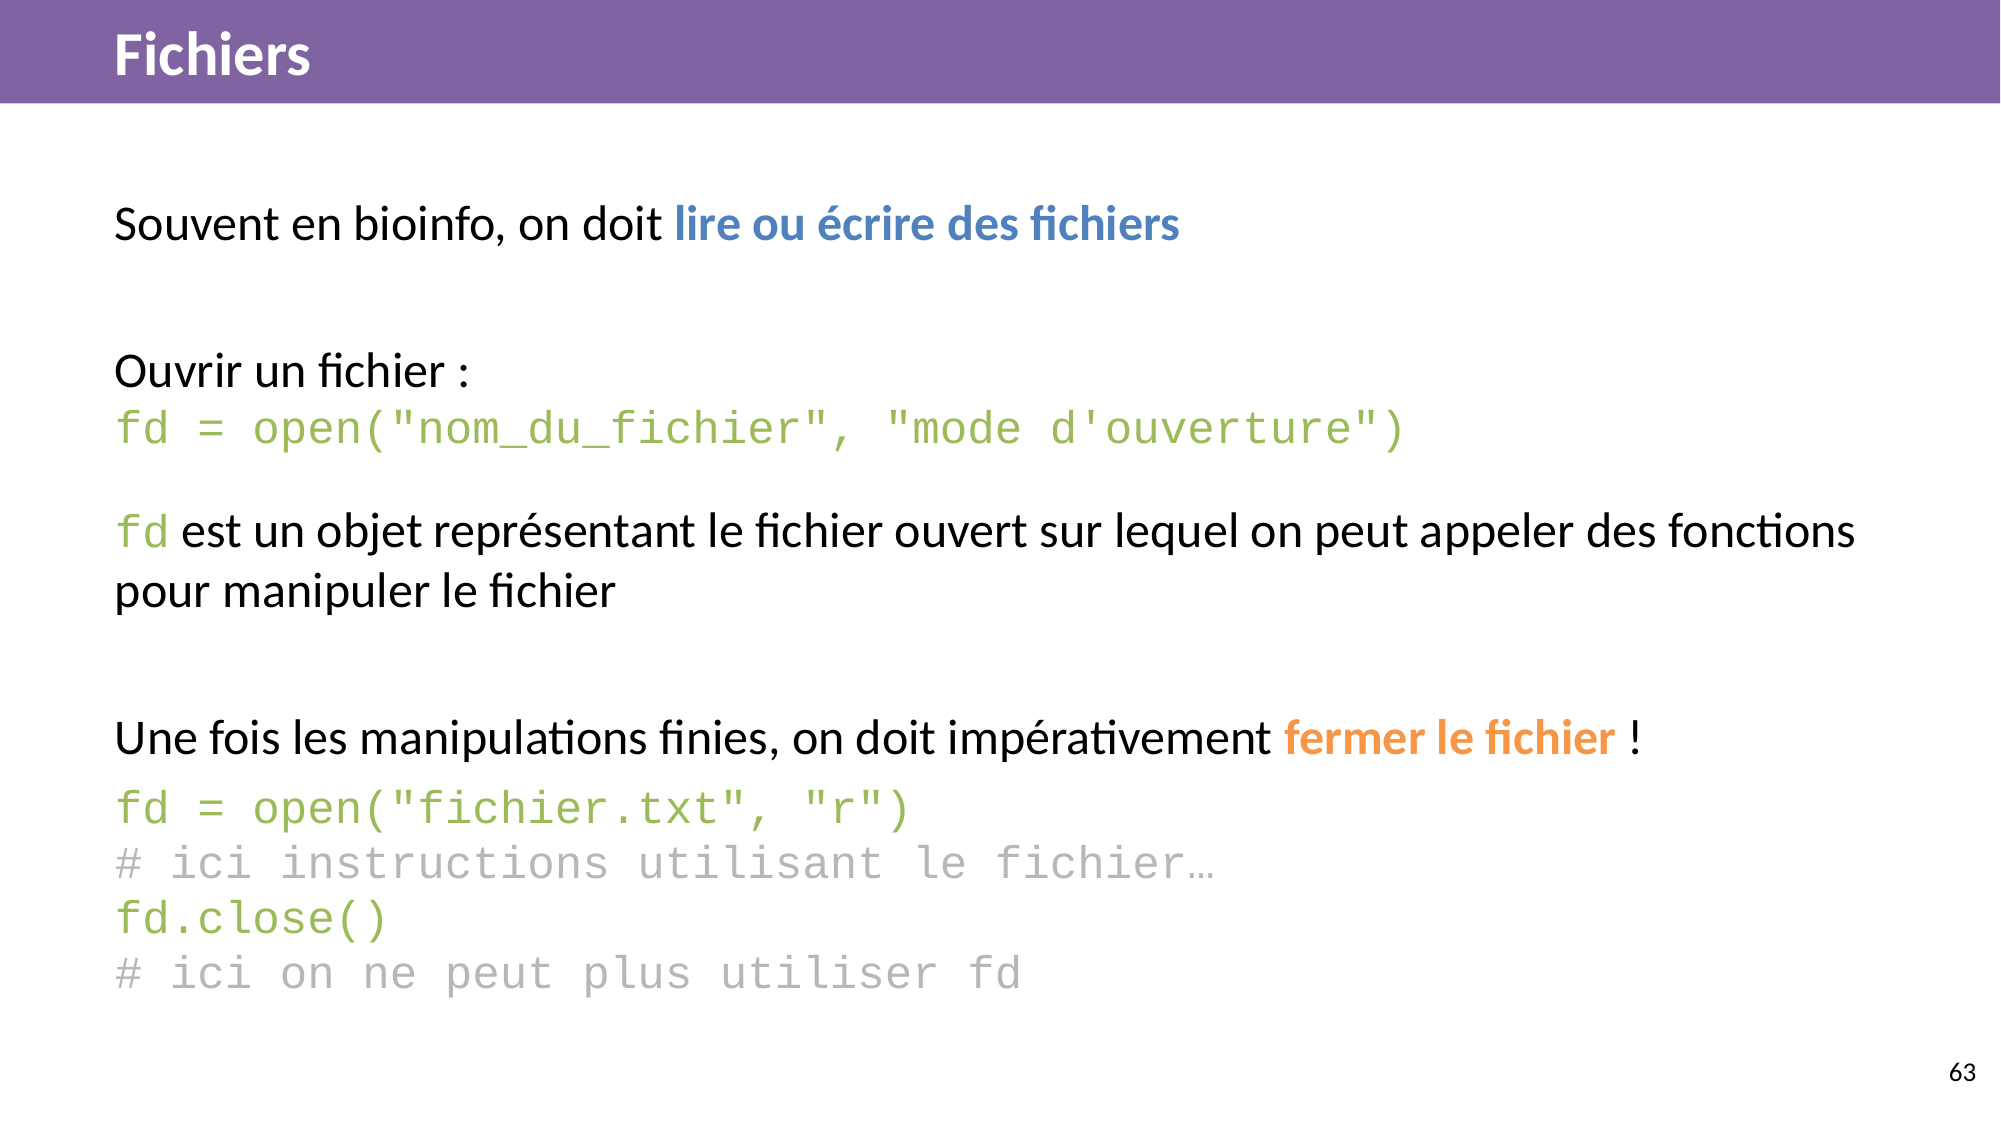

# Fichiers
Souvent en bioinfo, on doit lire ou écrire des fichiers

Ouvrir un fichier :
fd = open("nom_du_fichier", "mode d'ouverture")
fd est un objet représentant le fichier ouvert sur lequel on peut appeler des fonctions pour manipuler le fichier

Une fois les manipulations finies, on doit impérativement fermer le fichier !
fd = open("fichier.txt", "r")
# ici instructions utilisant le fichier…
fd.close()
# ici on ne peut plus utiliser fd
63